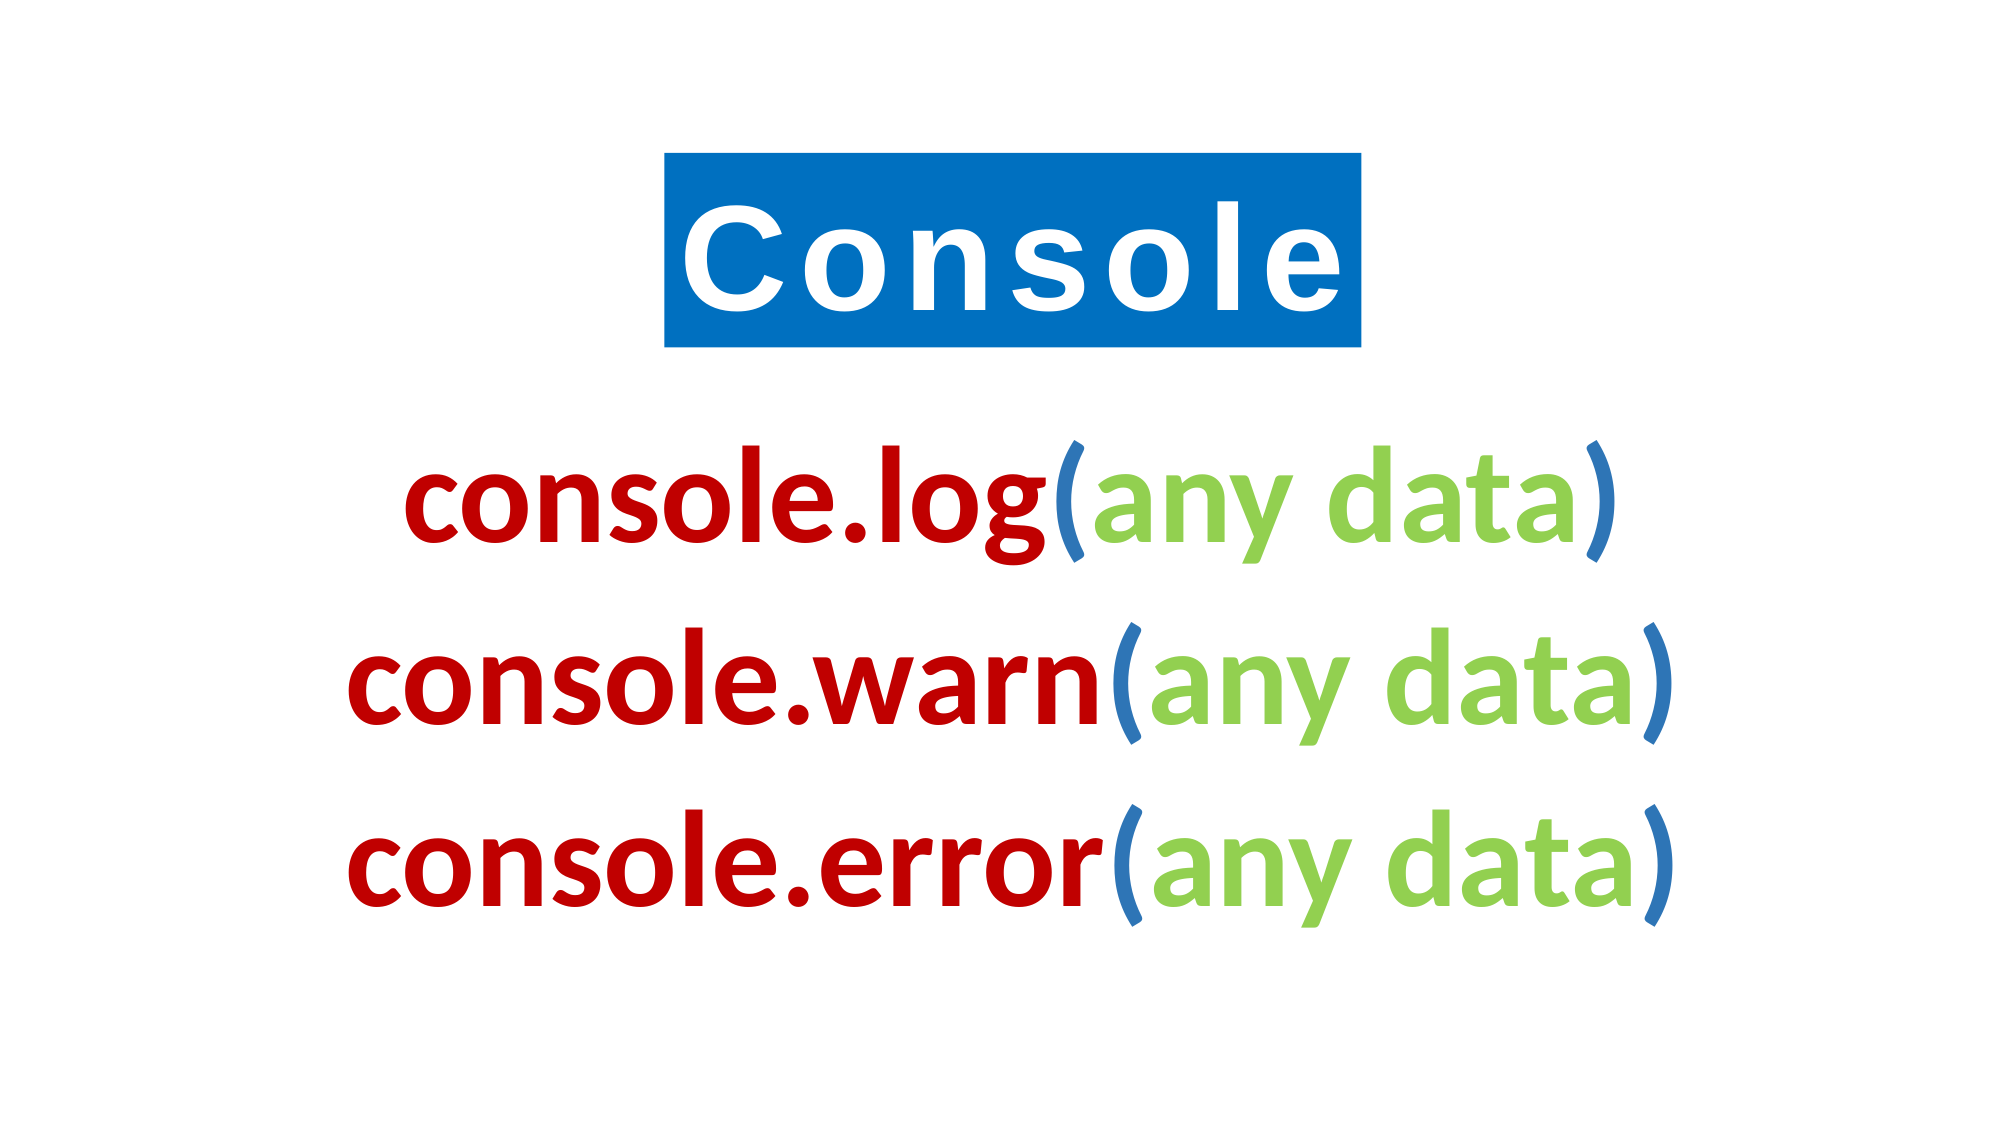

Console
console.log(any data)
console.warn(any data)
console.error(any data)